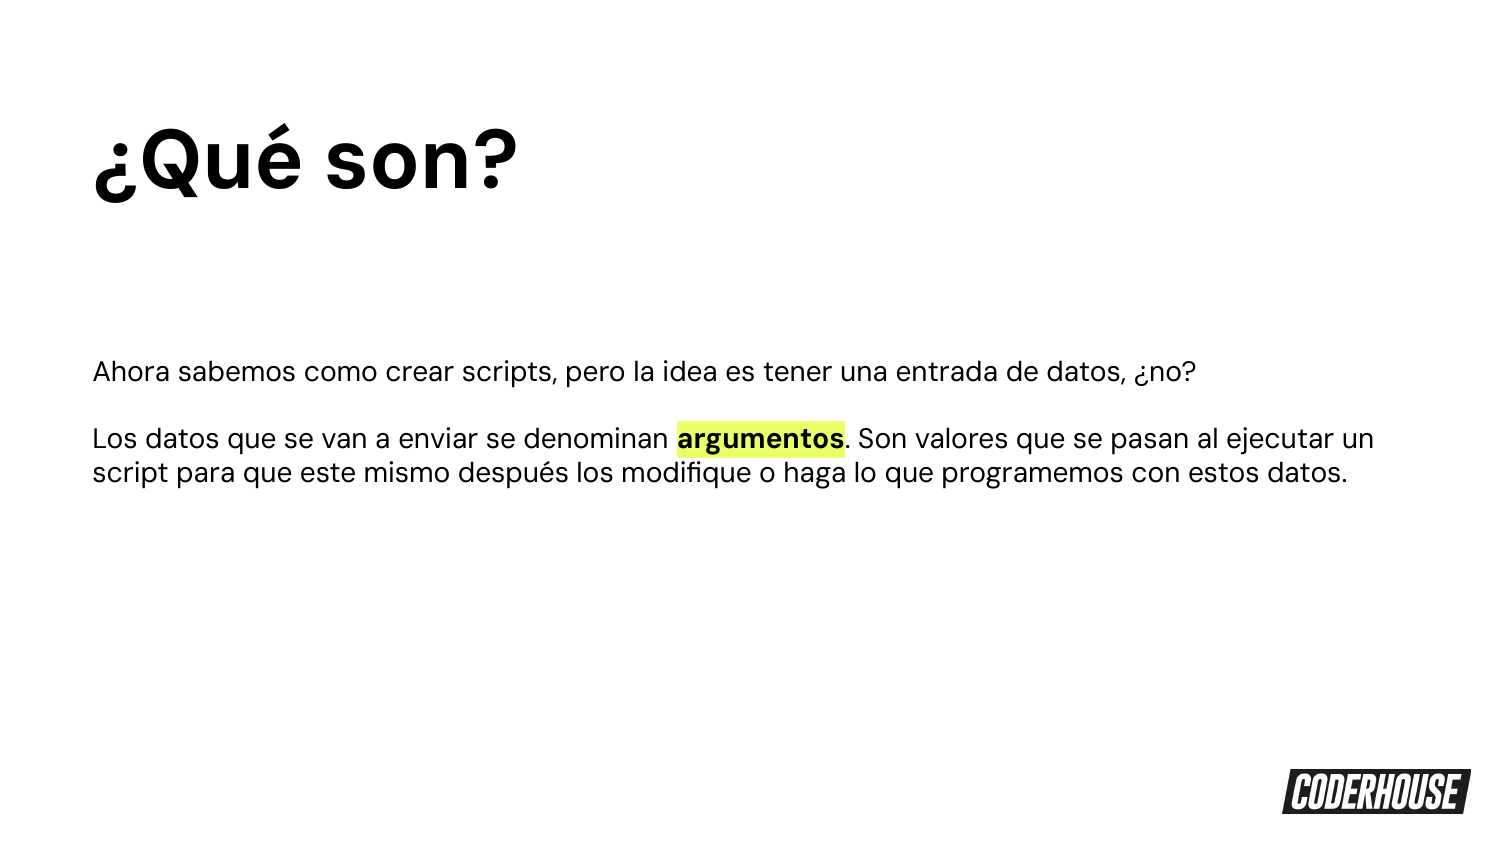

¿Qué son?
Ahora sabemos como crear scripts, pero la idea es tener una entrada de datos, ¿no?

Los datos que se van a enviar se denominan argumentos. Son valores que se pasan al ejecutar un script para que este mismo después los modifique o haga lo que programemos con estos datos.